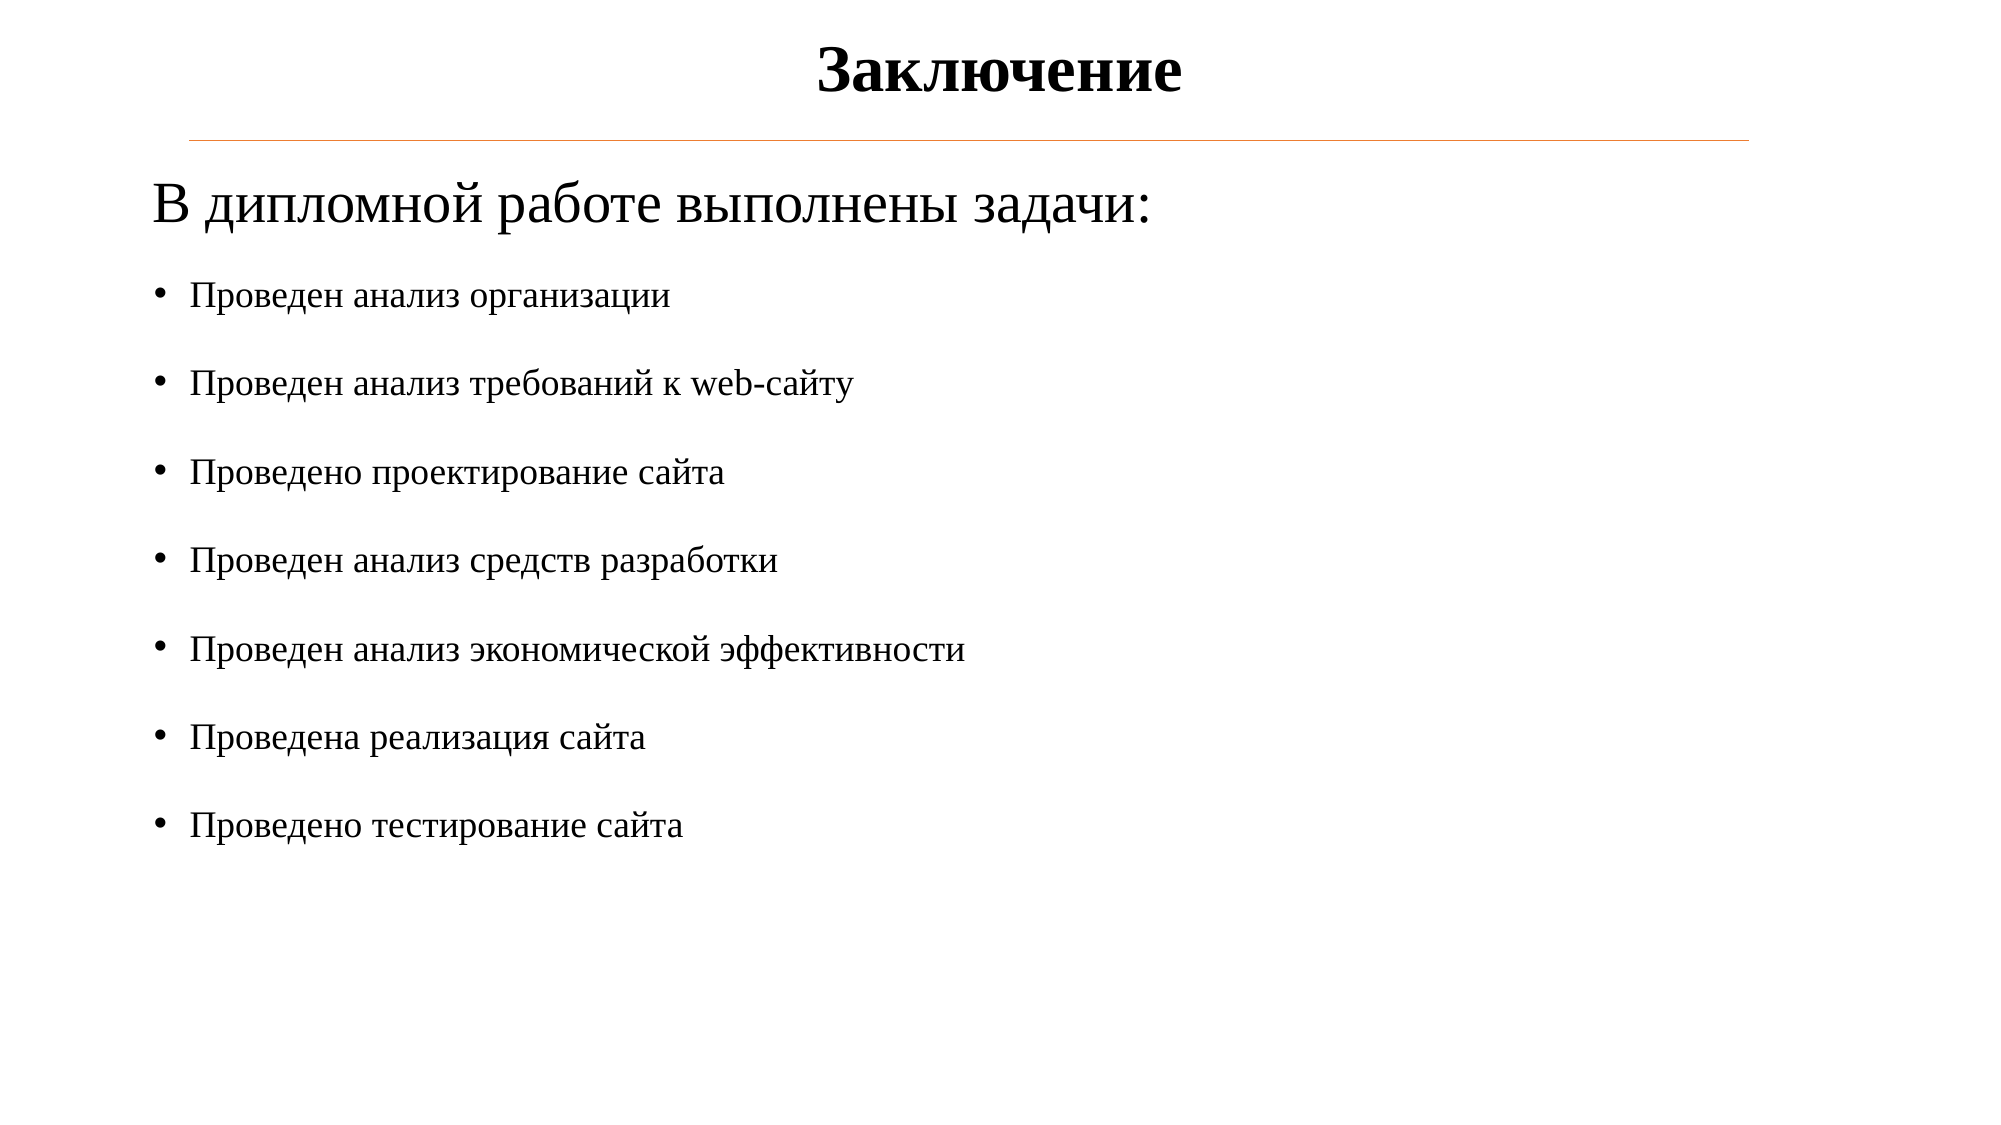

# Заключение
В дипломной работе выполнены задачи:

Проведен анализ организации
Проведен анализ требований к web-сайту
Проведено проектирование сайта
Проведен анализ средств разработки
Проведен анализ экономической эффективности
Проведена реализация сайта
Проведено тестирование сайта